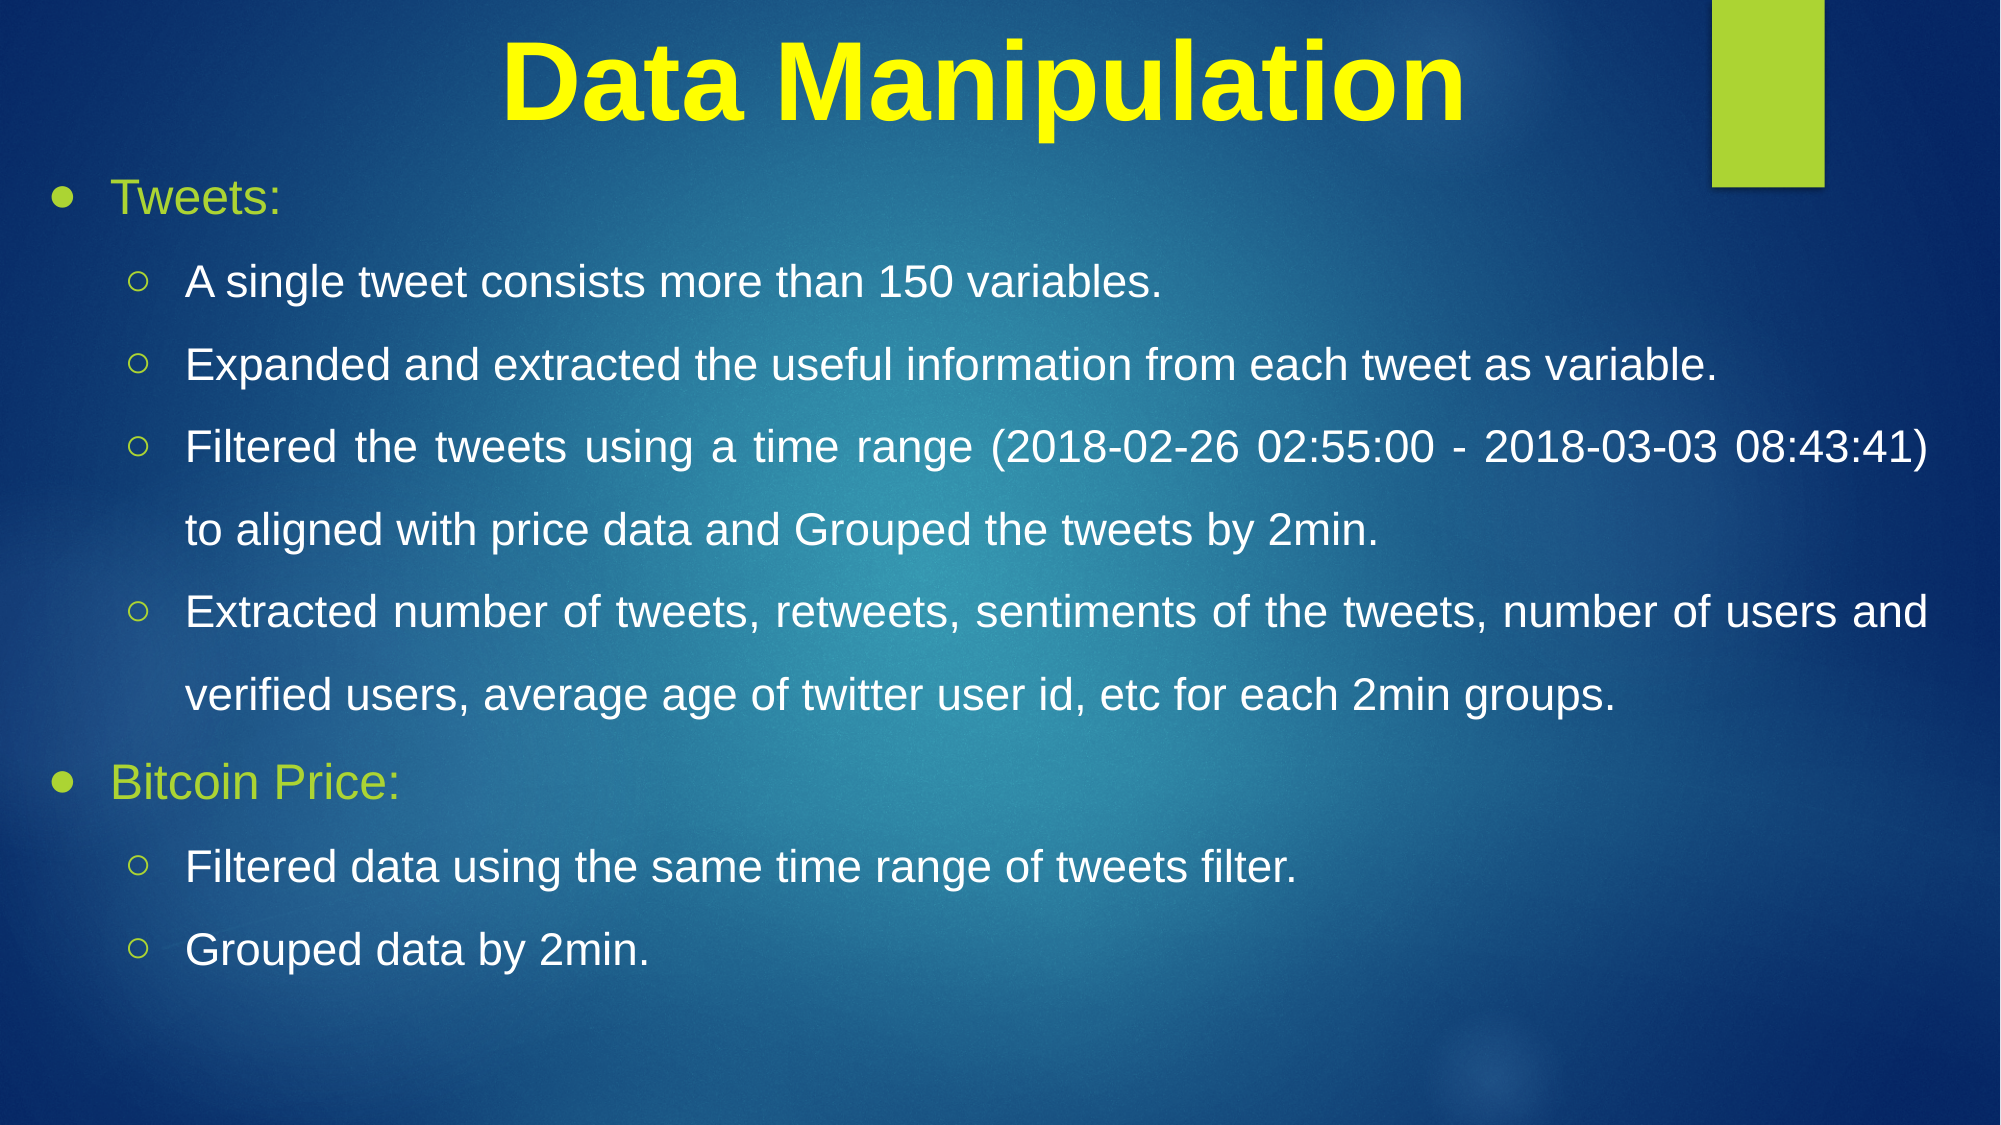

# Data Manipulation
Tweets:
A single tweet consists more than 150 variables.
Expanded and extracted the useful information from each tweet as variable.
Filtered the tweets using a time range (2018-02-26 02:55:00 - 2018-03-03 08:43:41) to aligned with price data and Grouped the tweets by 2min.
Extracted number of tweets, retweets, sentiments of the tweets, number of users and verified users, average age of twitter user id, etc for each 2min groups.
Bitcoin Price:
Filtered data using the same time range of tweets filter.
Grouped data by 2min.